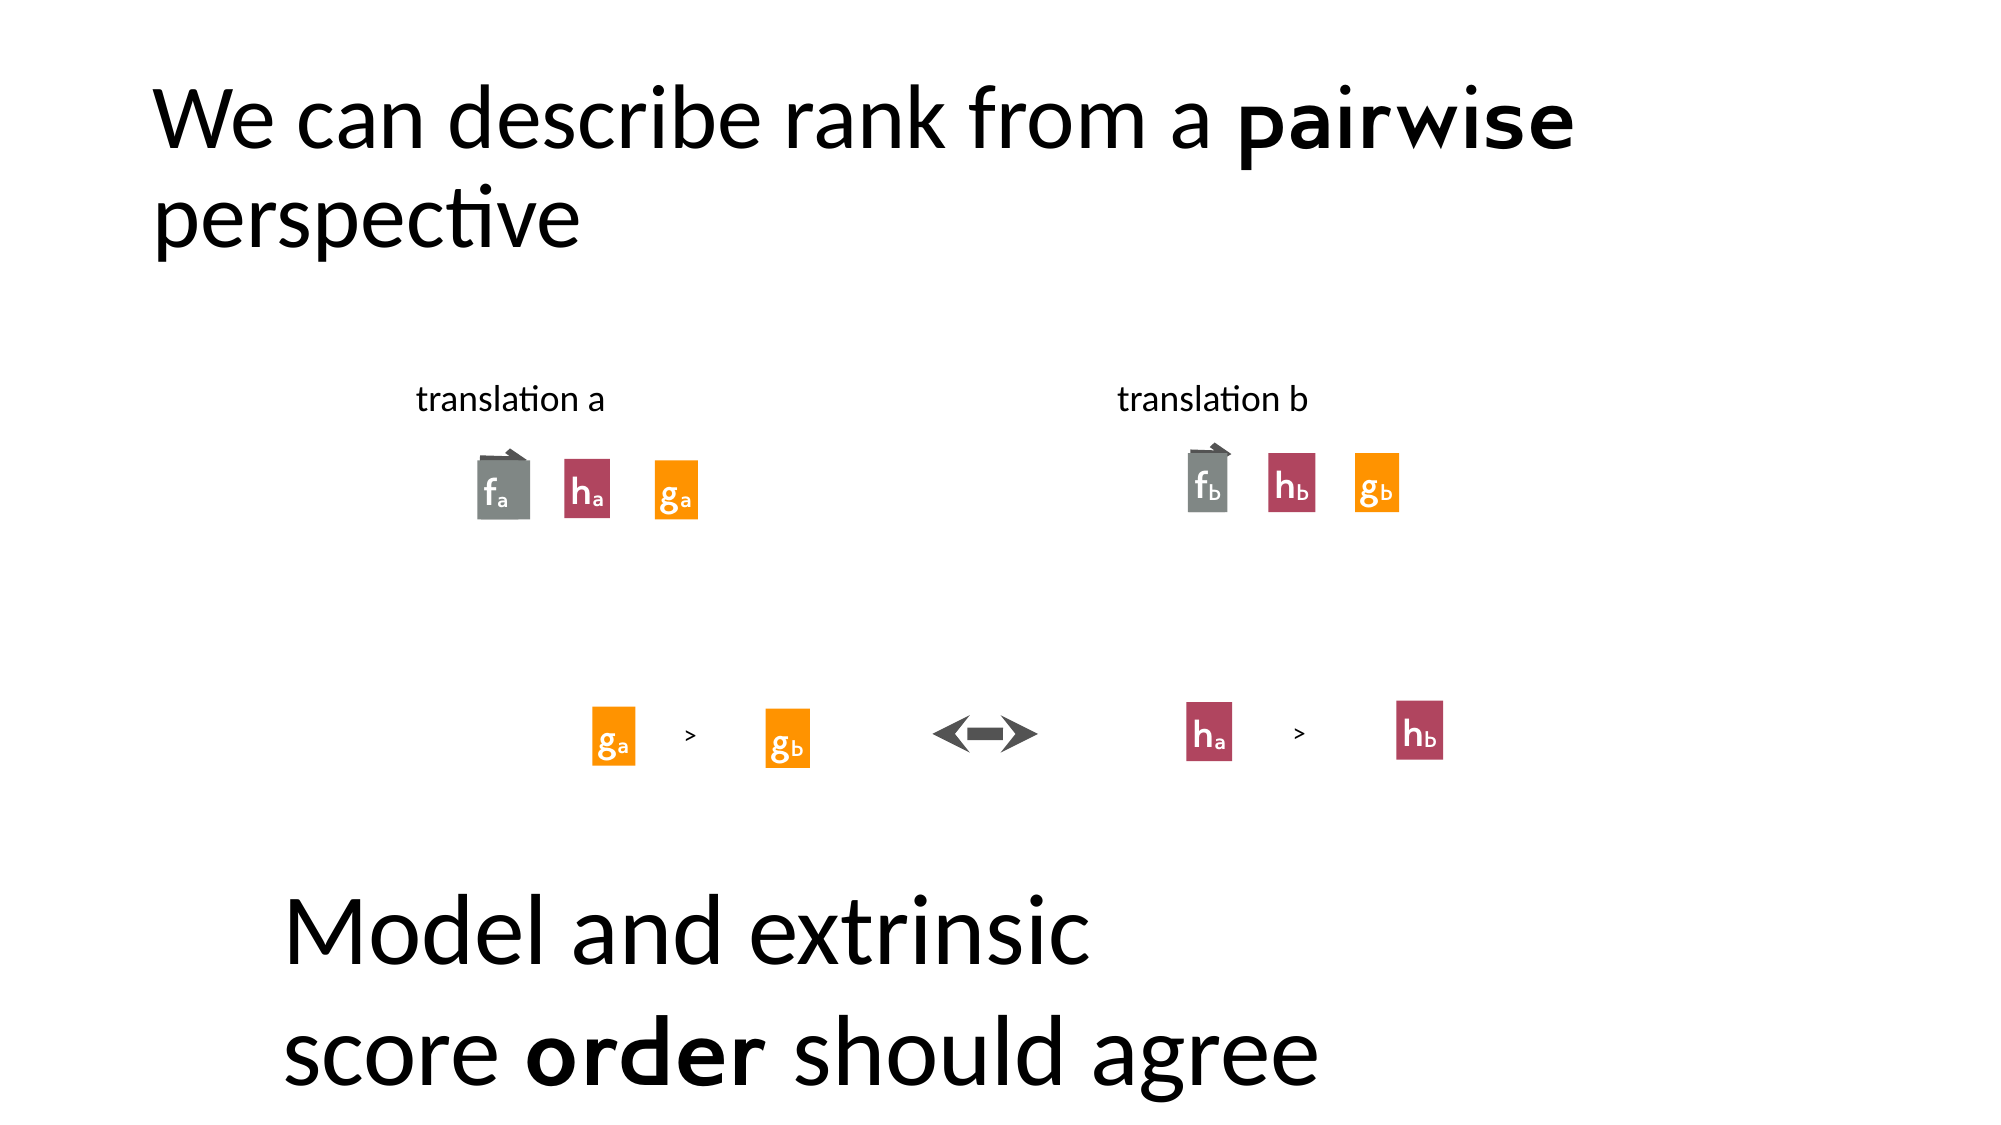

# We can describe rank from a pairwise perspective
translation a
translation b

fb

hb
gb

ha
fa

ga
hb
ha
ga
gb
>
>

Model and extrinsic
score order should agree